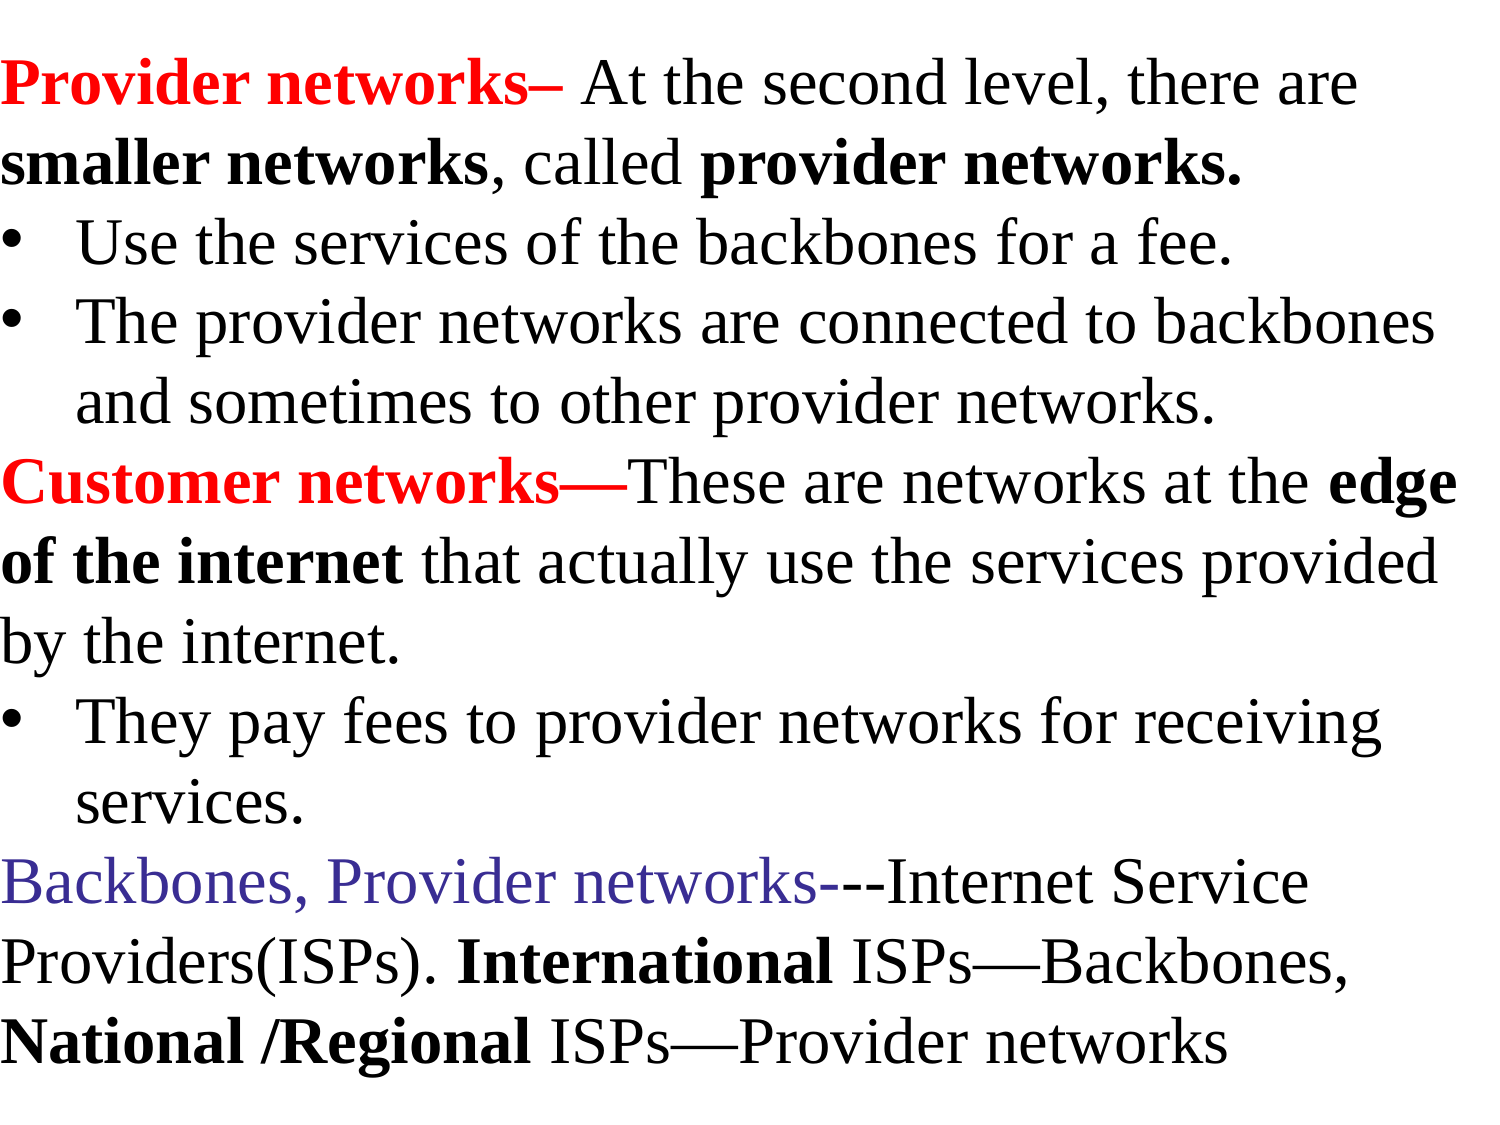

Provider networks– At the second level, there are smaller networks, called provider networks.
Use the services of the backbones for a fee.
The provider networks are connected to backbones and sometimes to other provider networks.
Customer networks—These are networks at the edge of the internet that actually use the services provided by the internet.
They pay fees to provider networks for receiving services.
Backbones, Provider networks---Internet Service Providers(ISPs). International ISPs—Backbones, National /Regional ISPs—Provider networks